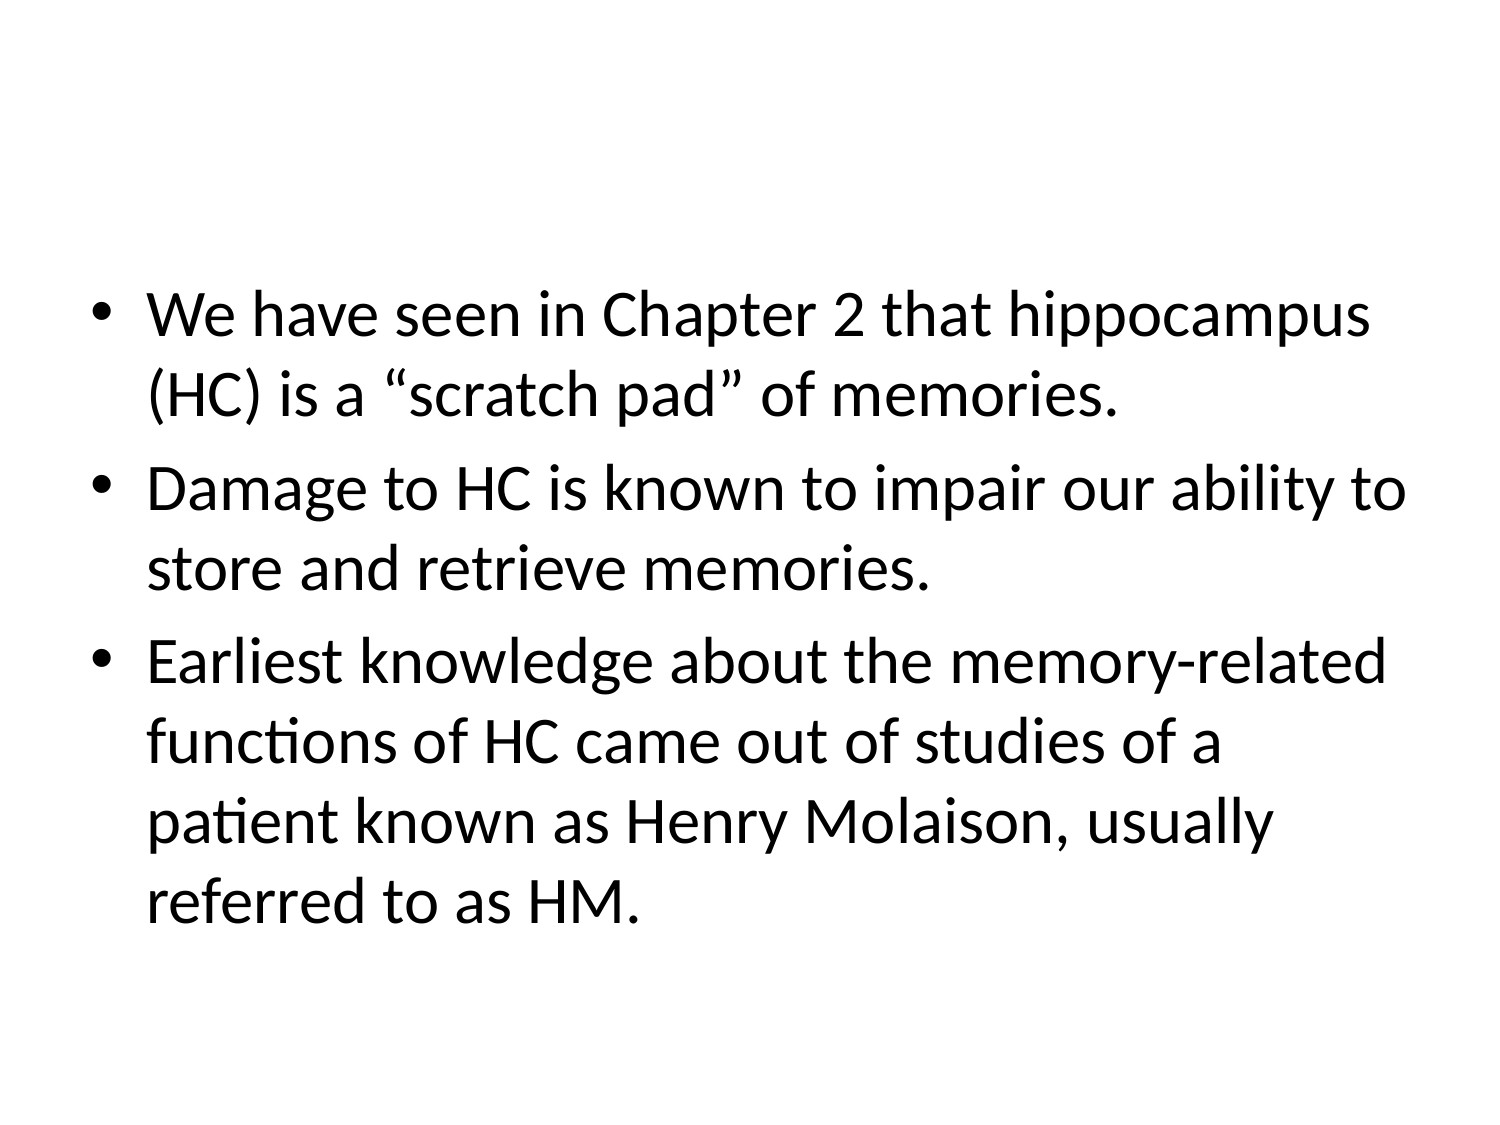

#
We have seen in Chapter 2 that hippocampus (HC) is a “scratch pad” of memories.
Damage to HC is known to impair our ability to store and retrieve memories.
Earliest knowledge about the memory-related functions of HC came out of studies of a patient known as Henry Molaison, usually referred to as HM.